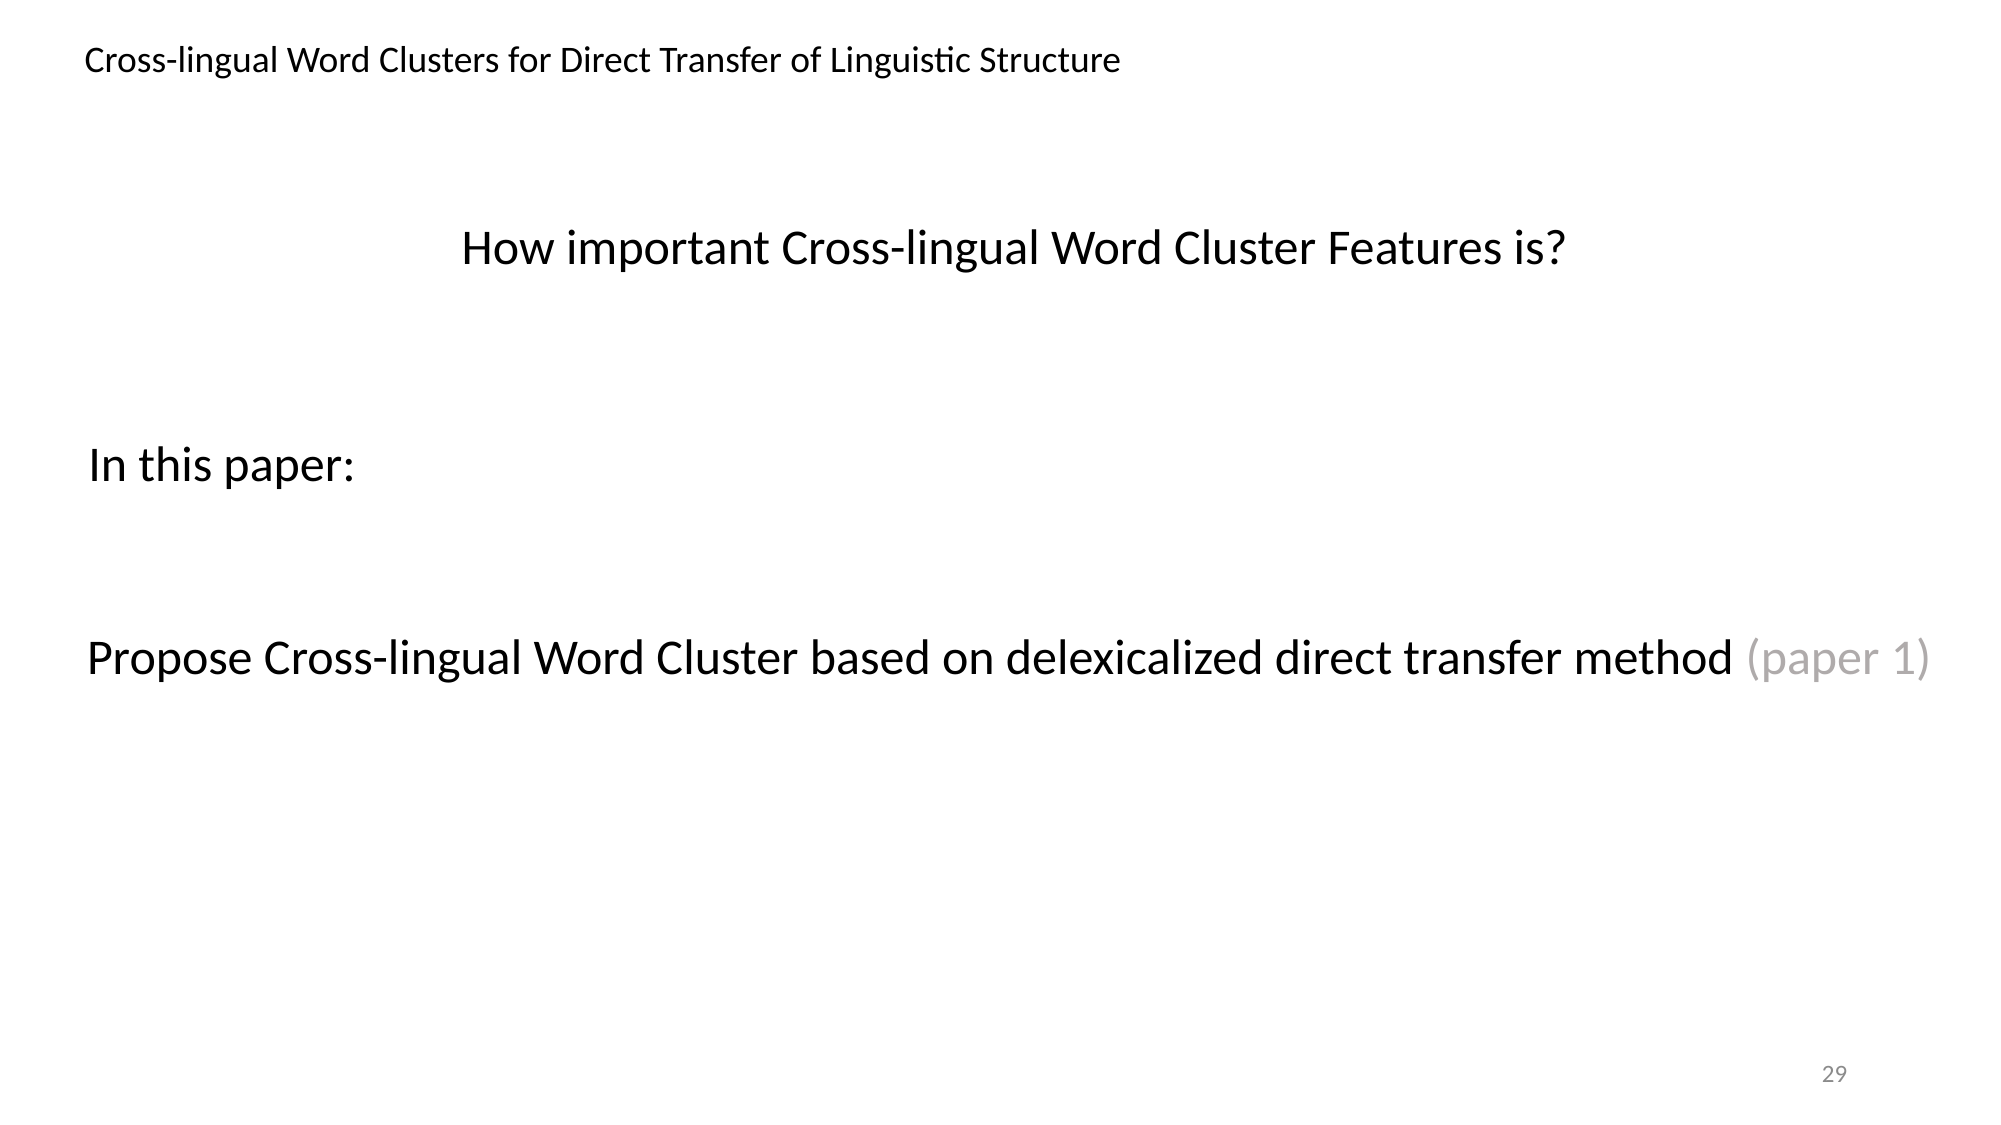

Cross-lingual Word Clusters for Direct Transfer of Linguistic Structure
How important Cross-lingual Word Cluster Features is?
In this paper:
Propose Cross-lingual Word Cluster based on delexicalized direct transfer method (paper 1)
29